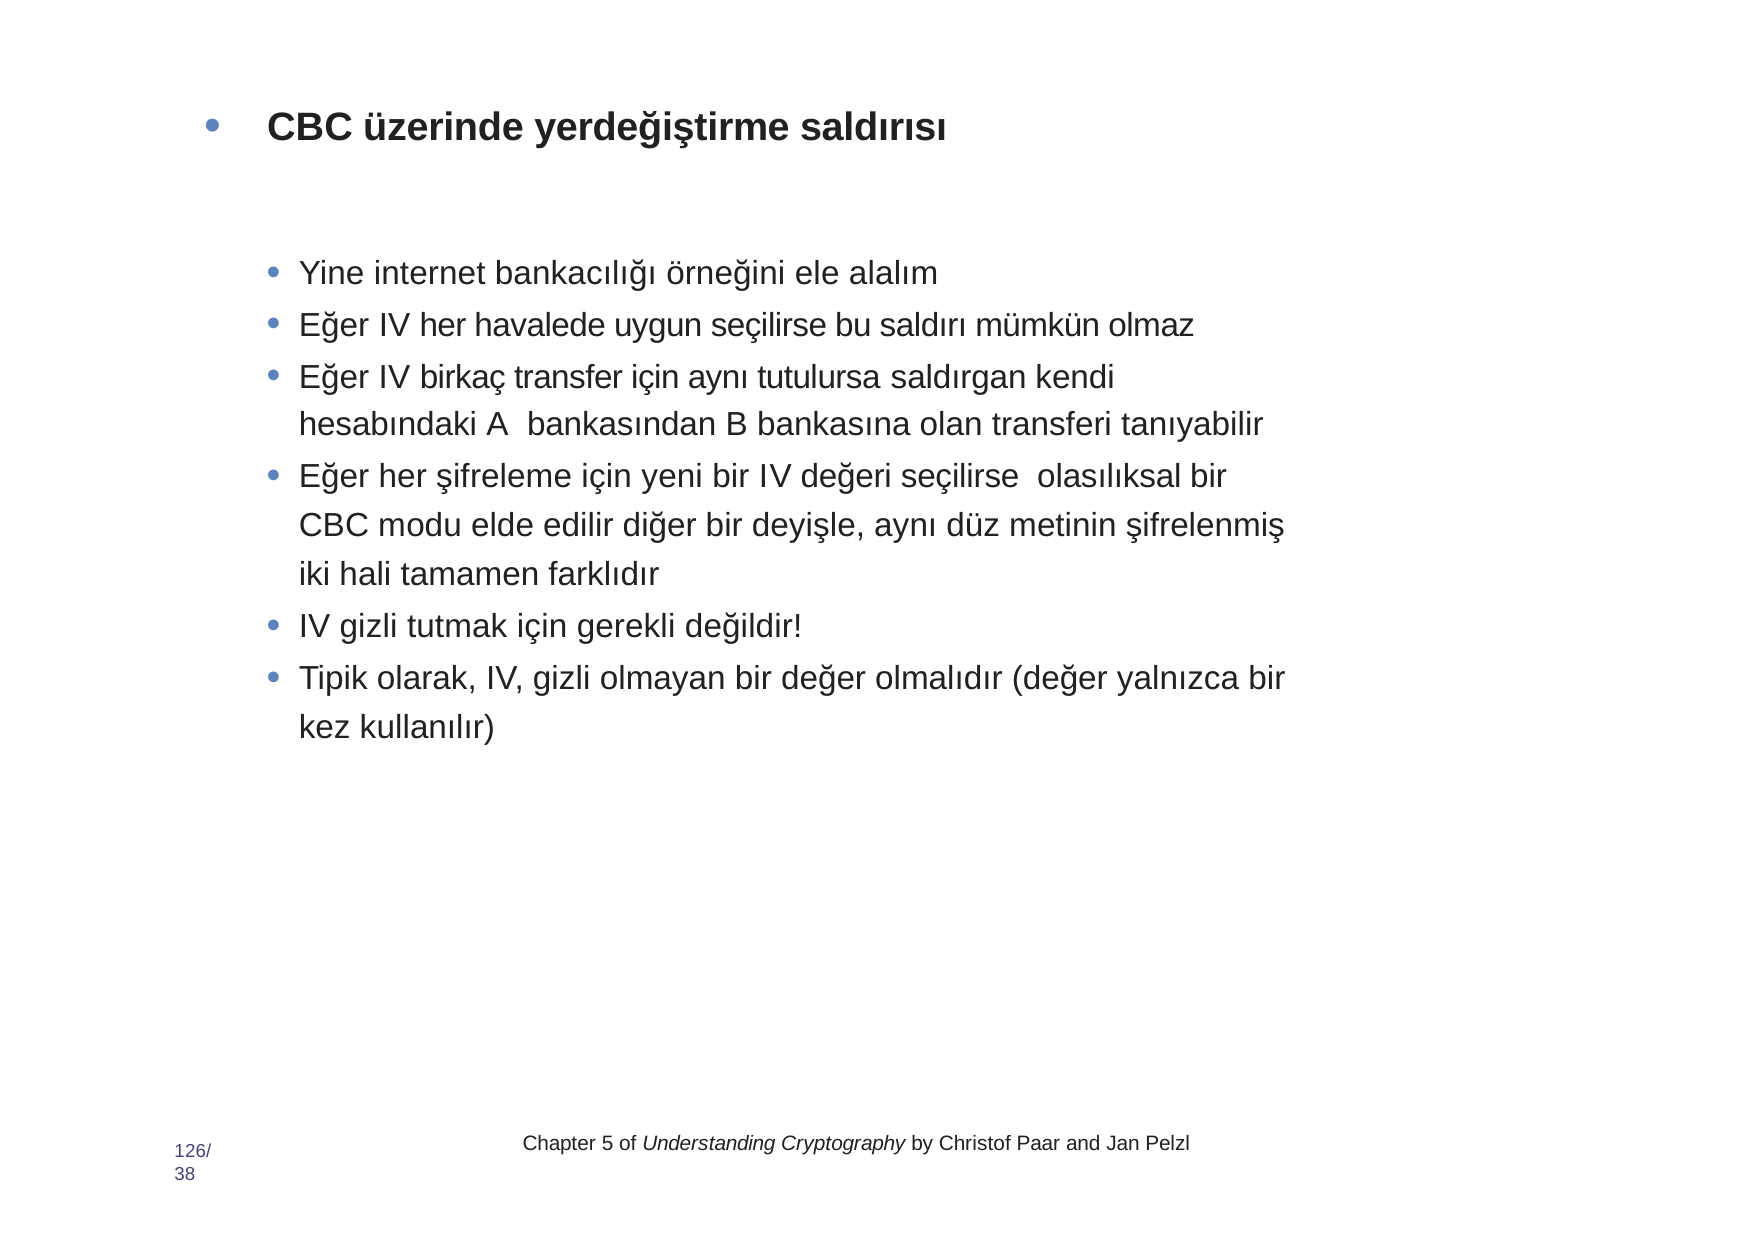

CBC üzerinde yerdeğiştirme saldırısı
Yine internet bankacılığı örneğini ele alalım
Eğer IV her havalede uygun seçilirse bu saldırı mümkün olmaz
Eğer IV birkaç transfer için aynı tutulursa saldırgan kendi hesabındaki A  bankasından B bankasına olan transferi tanıyabilir
Eğer her şifreleme için yeni bir IV değeri seçilirse  olasılıksal bir CBC modu elde edilir diğer bir deyişle, aynı düz metinin şifrelenmiş iki hali tamamen farklıdır
IV gizli tutmak için gerekli değildir!
Tipik olarak, IV, gizli olmayan bir değer olmalıdır (değer yalnızca bir kez kullanılır)
Chapter 5 of Understanding Cryptography by Christof Paar and Jan Pelzl
126/38